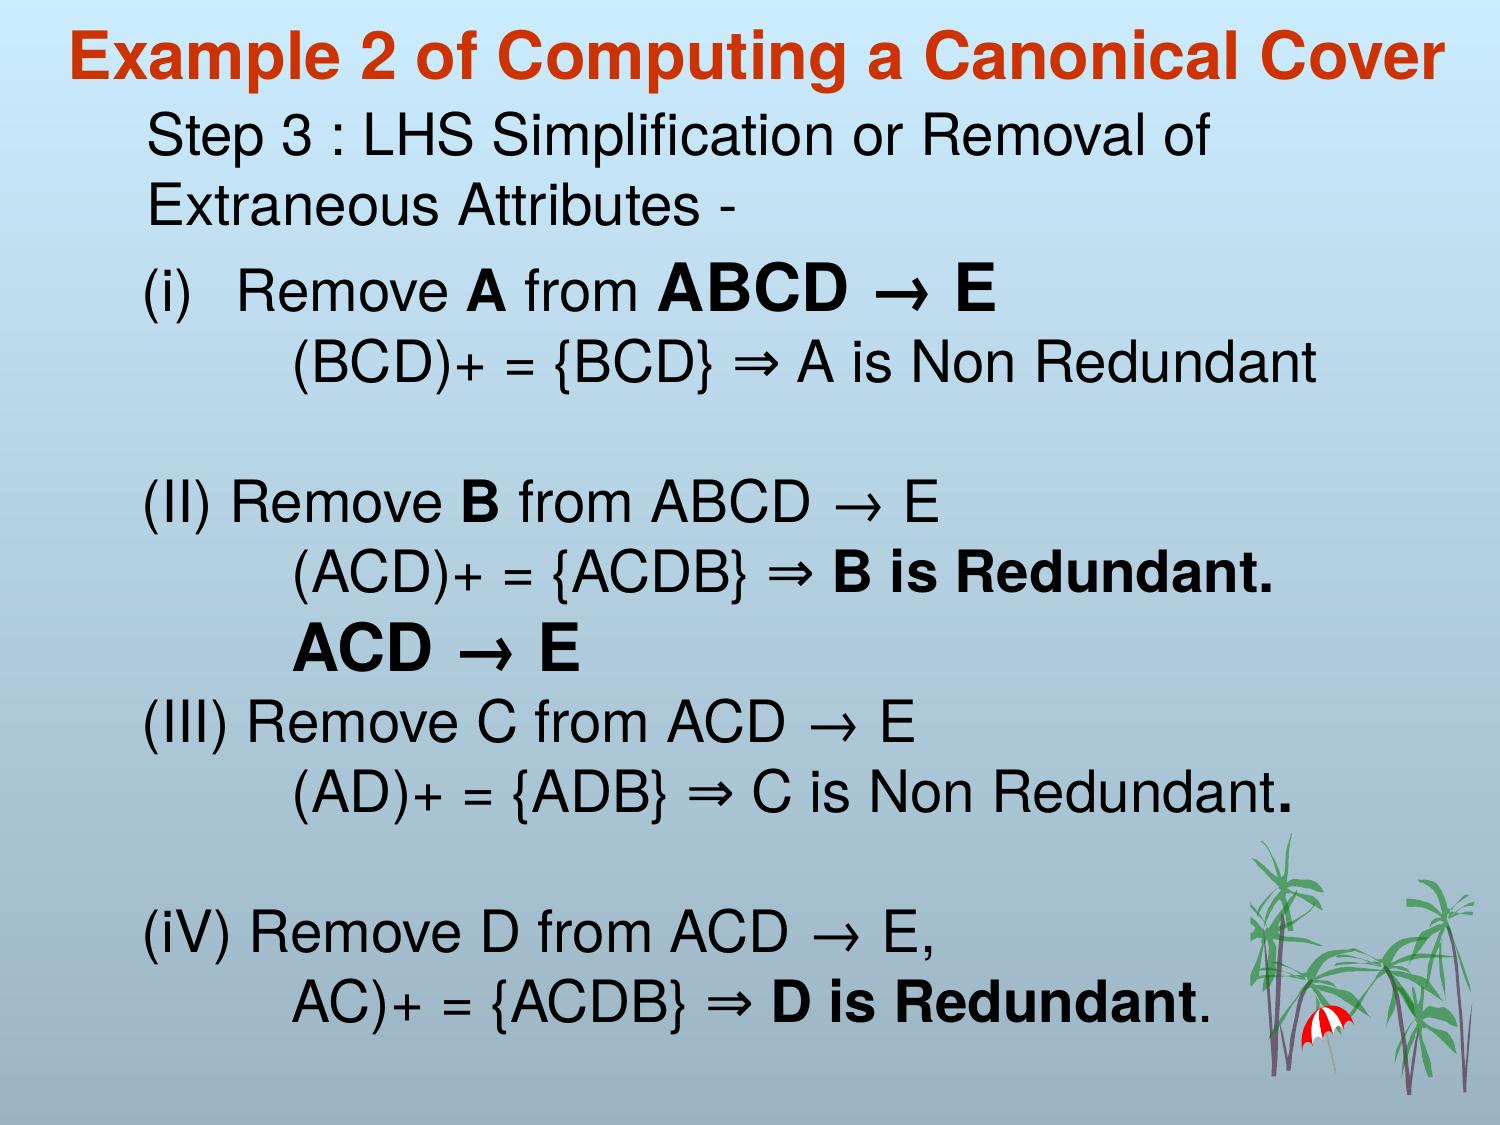

# Example 2 of Computing a Canonical Cover
Step 3 : LHS Simplification or Removal of Extraneous Attributes -
Remove A from ABCD → E
	(BCD)+ = {BCD} ⇒ A is Non Redundant

(II) Remove B from ABCD → E
	(ACD)+ = {ACDB} ⇒ B is Redundant.
	ACD → E
(III) Remove C from ACD → E
	(AD)+ = {ADB} ⇒ C is Non Redundant.

(iV) Remove D from ACD → E,
	AC)+ = {ACDB} ⇒ D is Redundant.